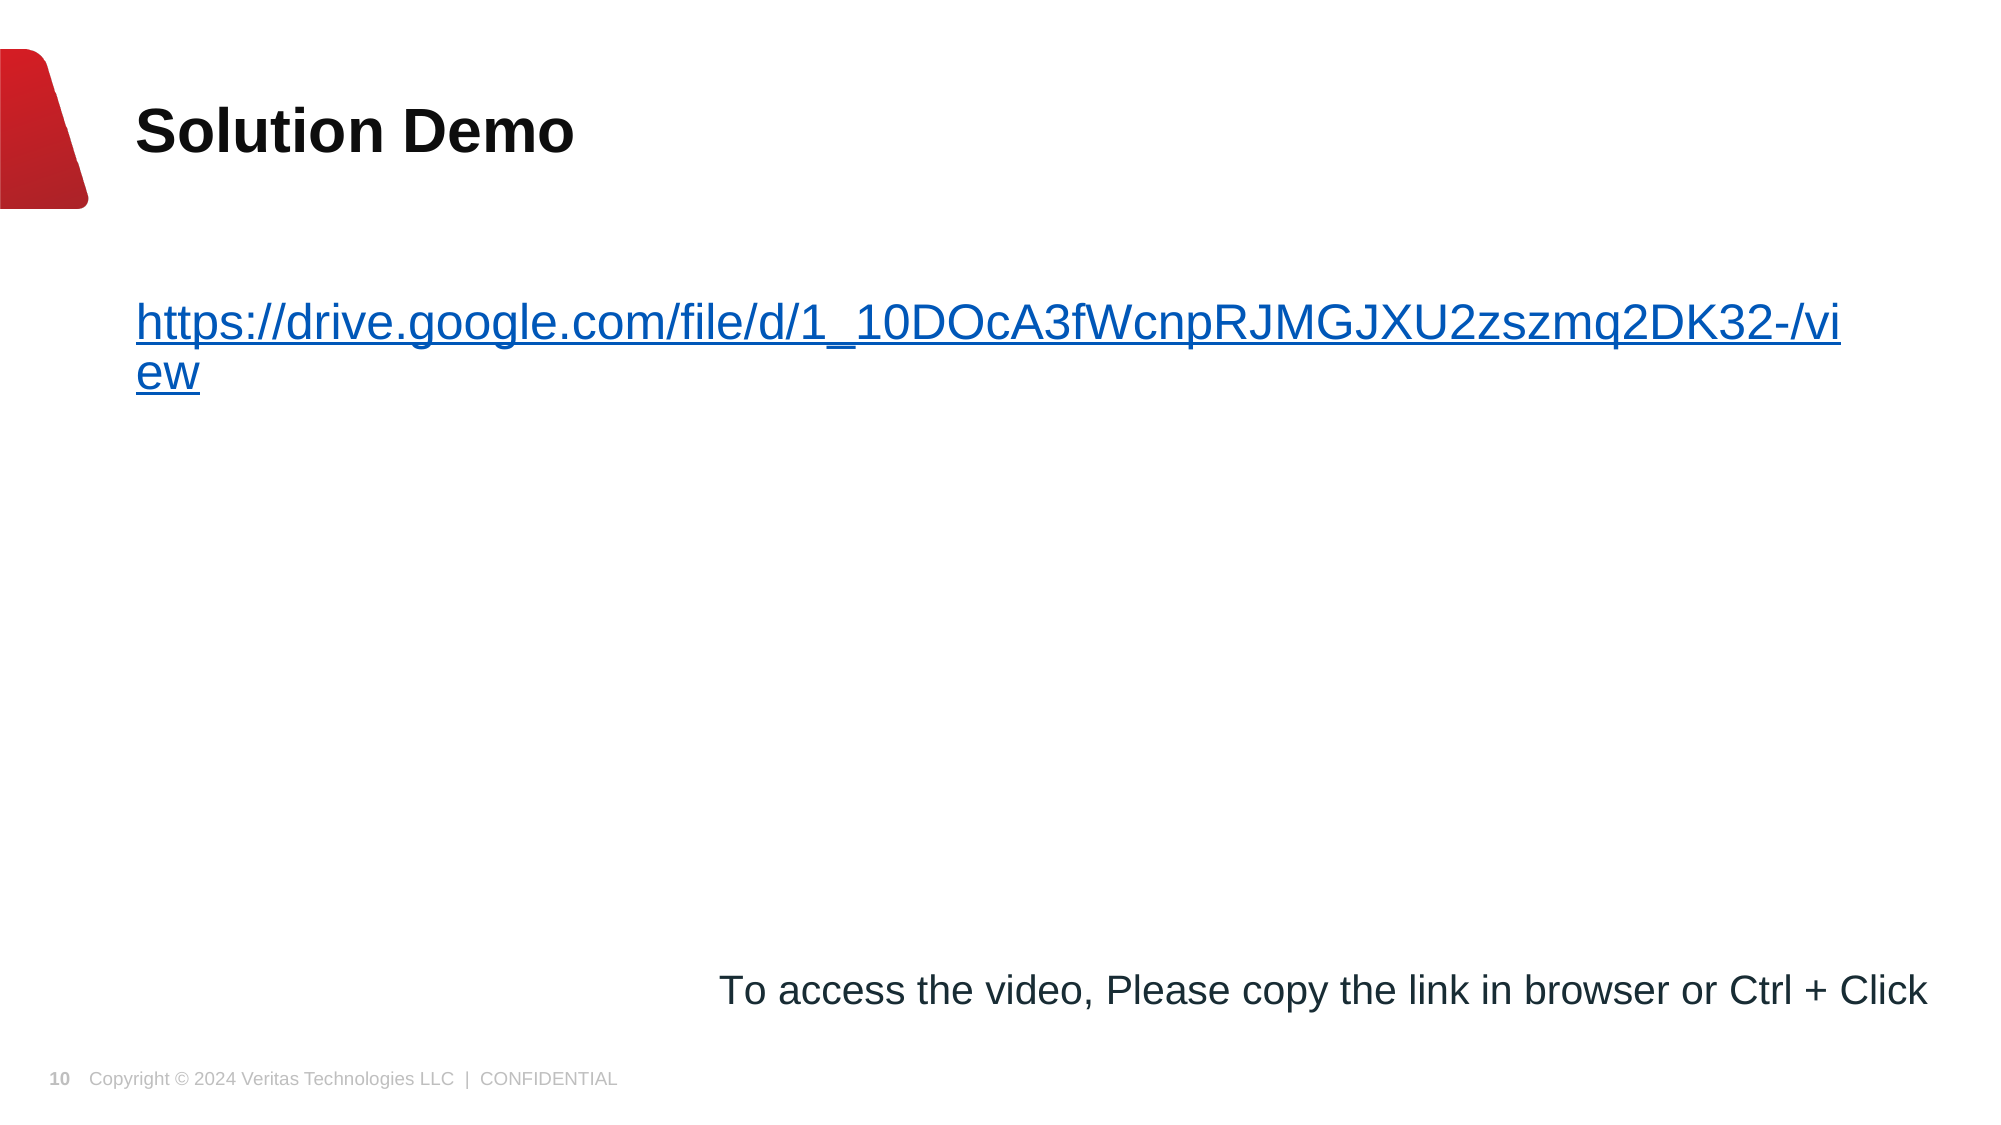

# Solution Demo
https://drive.google.com/file/d/1_10DOcA3fWcnpRJMGJXU2zszmq2DK32-/view
To access the video, Please copy the link in browser or Ctrl + Click

10
Copyright © 2024 Veritas Technologies LLC  |  CONFIDENTIAL